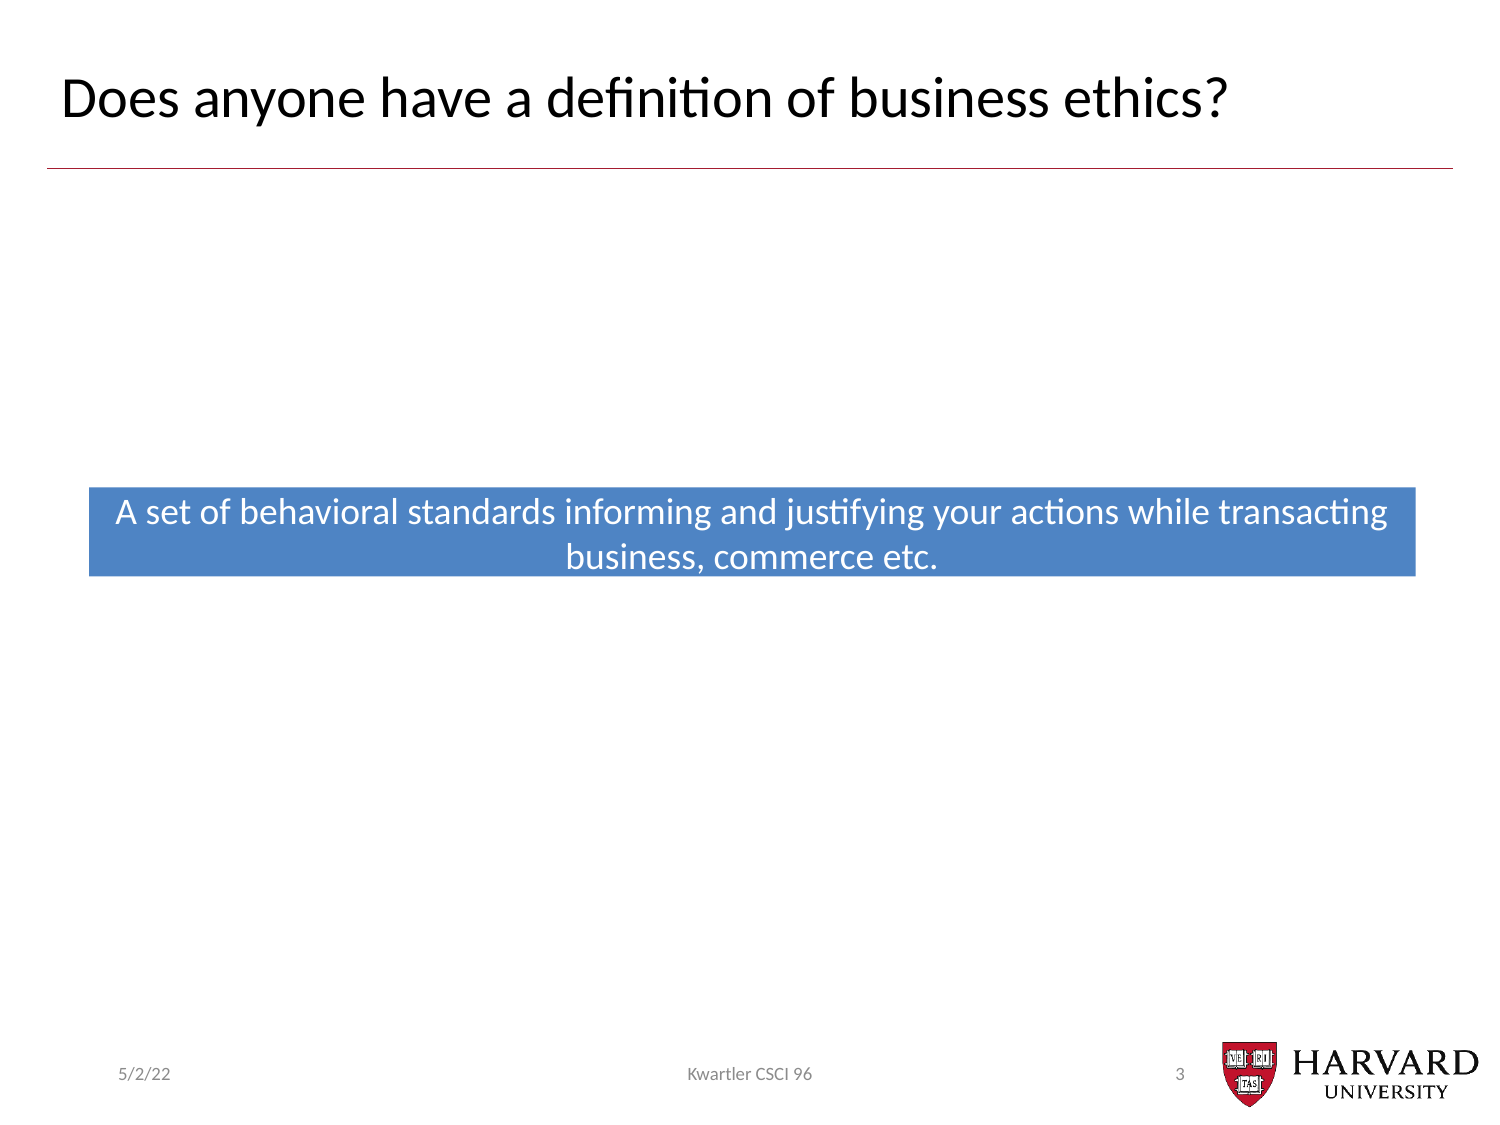

# Does anyone have a definition of business ethics?
A set of behavioral standards informing and justifying your actions while transacting business, commerce etc.
5/2/22
Kwartler CSCI 96
3